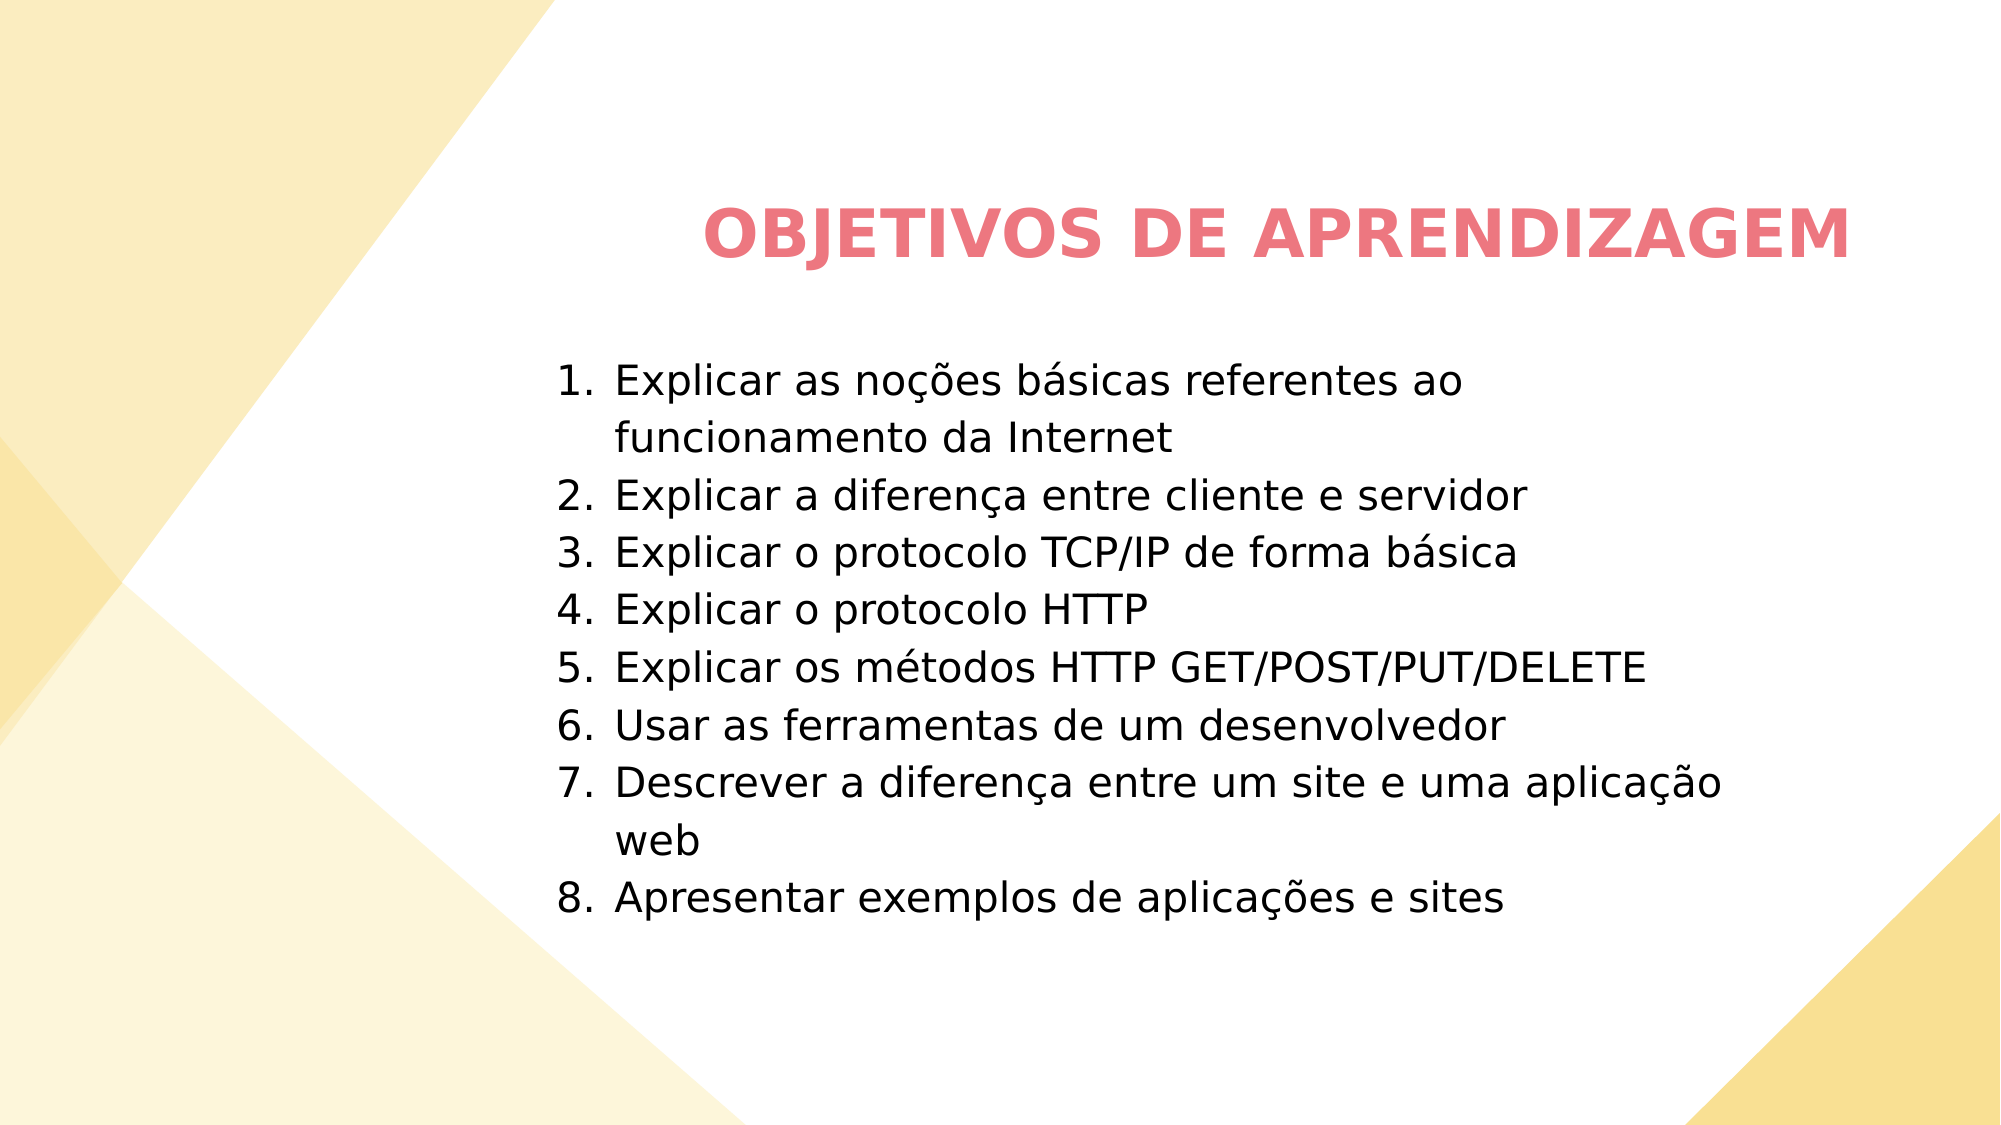

OBJETIVOS DE APRENDIZAGEM
Explicar as noções básicas referentes ao funcionamento da Internet
Explicar a diferença entre cliente e servidor
Explicar o protocolo TCP/IP de forma básica
Explicar o protocolo HTTP
Explicar os métodos HTTP GET/POST/PUT/DELETE
Usar as ferramentas de um desenvolvedor
Descrever a diferença entre um site e uma aplicação web
Apresentar exemplos de aplicações e sites